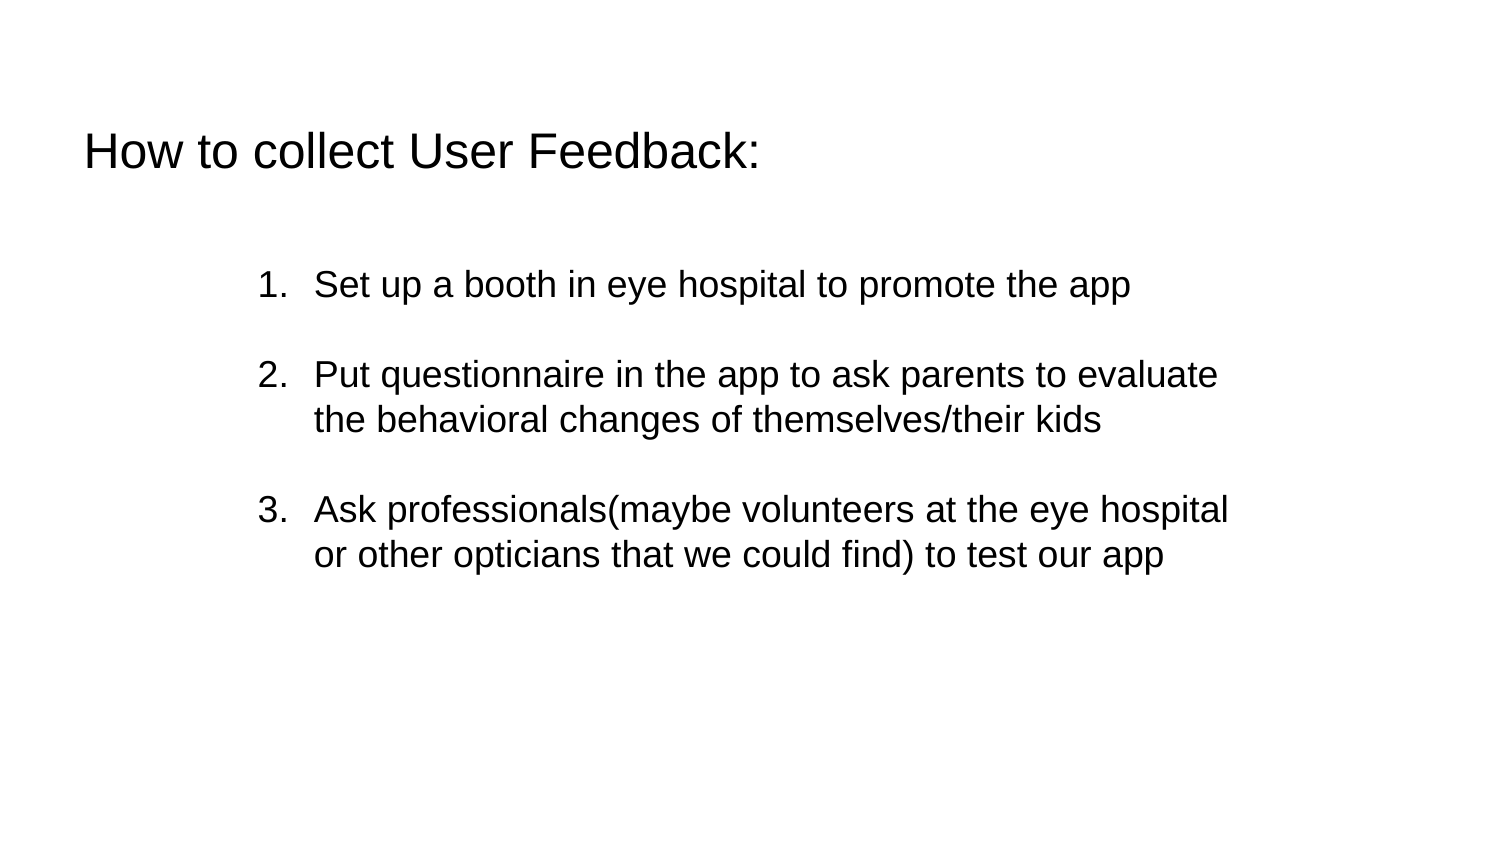

How to collect User Feedback:
Set up a booth in eye hospital to promote the app

Put questionnaire in the app to ask parents to evaluate the behavioral changes of themselves/their kids

Ask professionals(maybe volunteers at the eye hospital or other opticians that we could find) to test our app